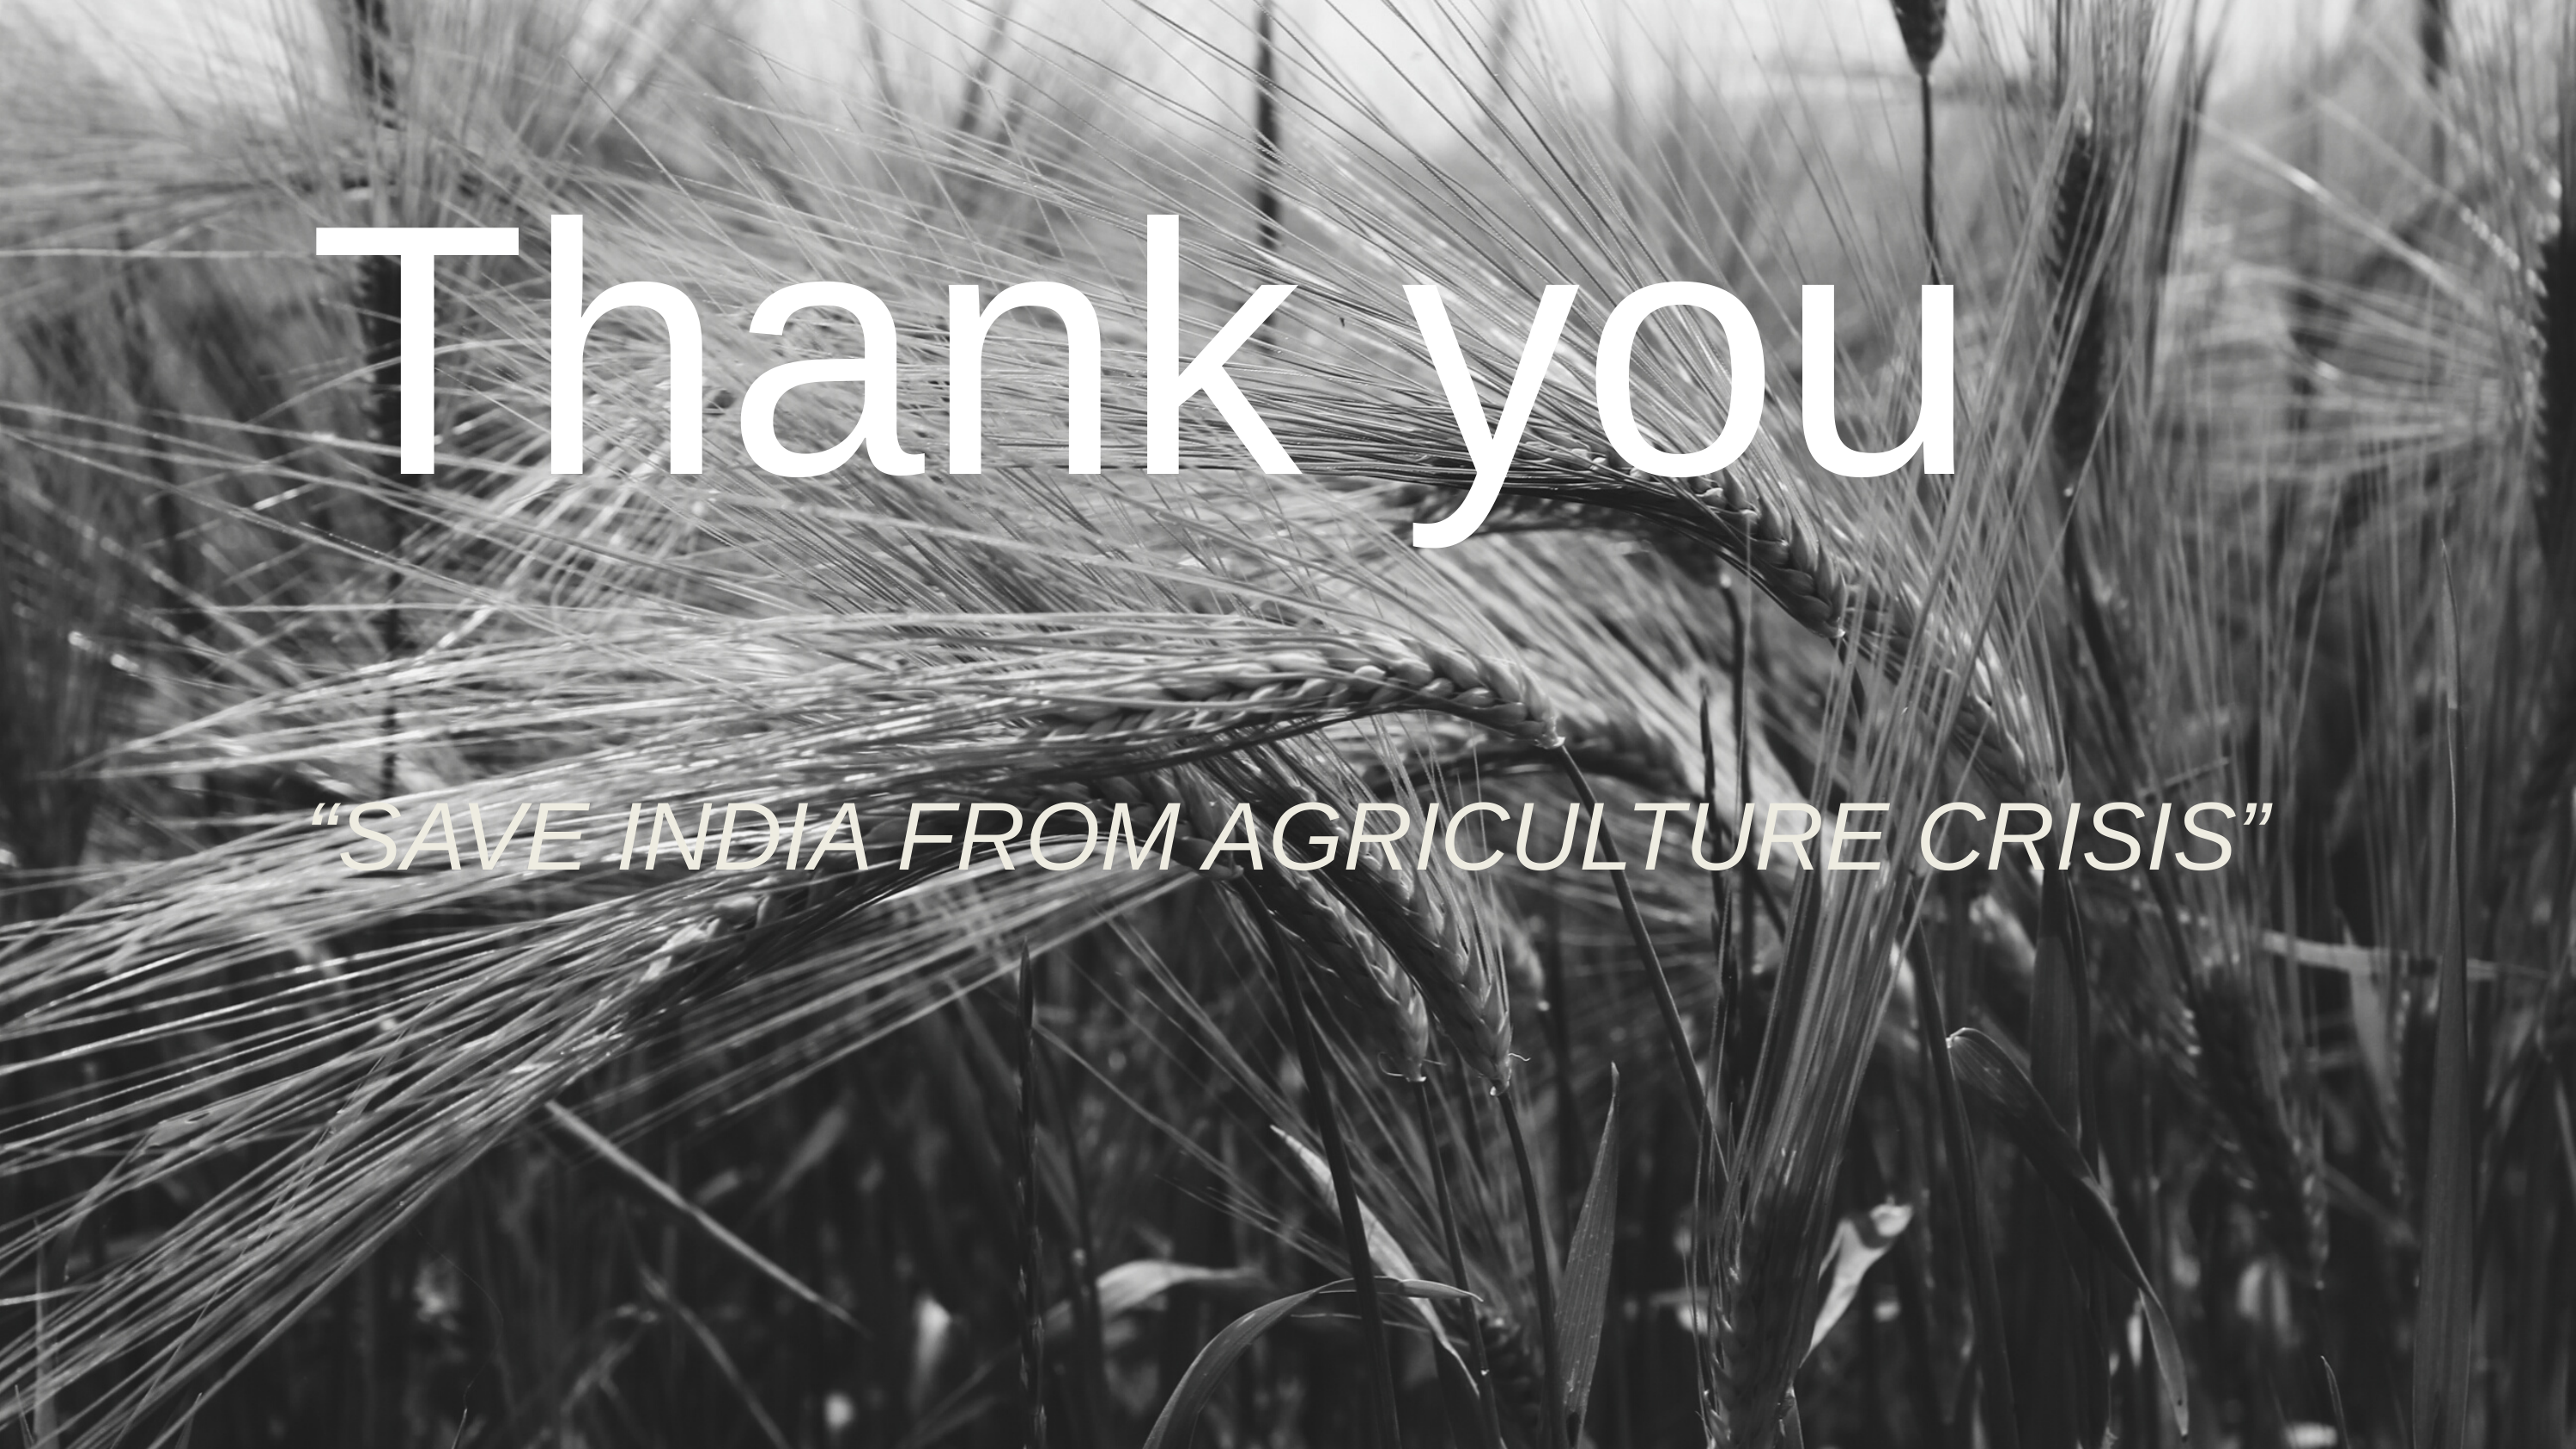

Thank you
“SAVE INDIA FROM AGRICULTURE CRISIS”